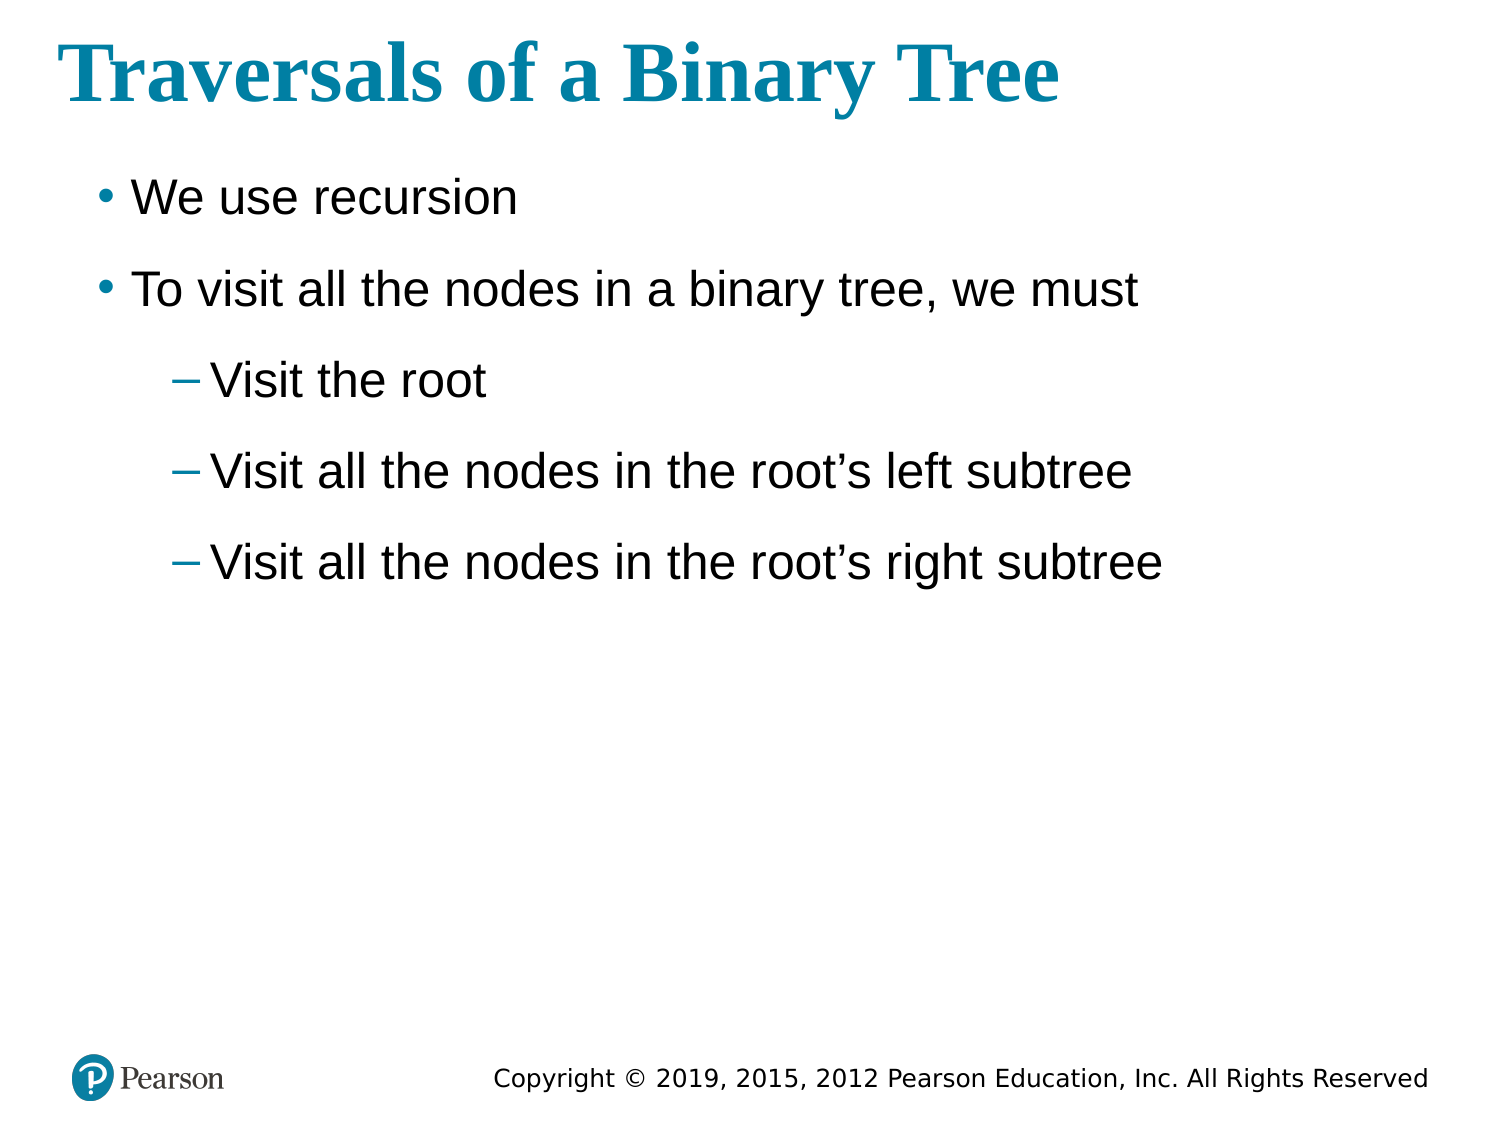

# Traversals of a Binary Tree
We use recursion
To visit all the nodes in a binary tree, we must
Visit the root
Visit all the nodes in the root’s left subtree
Visit all the nodes in the root’s right subtree